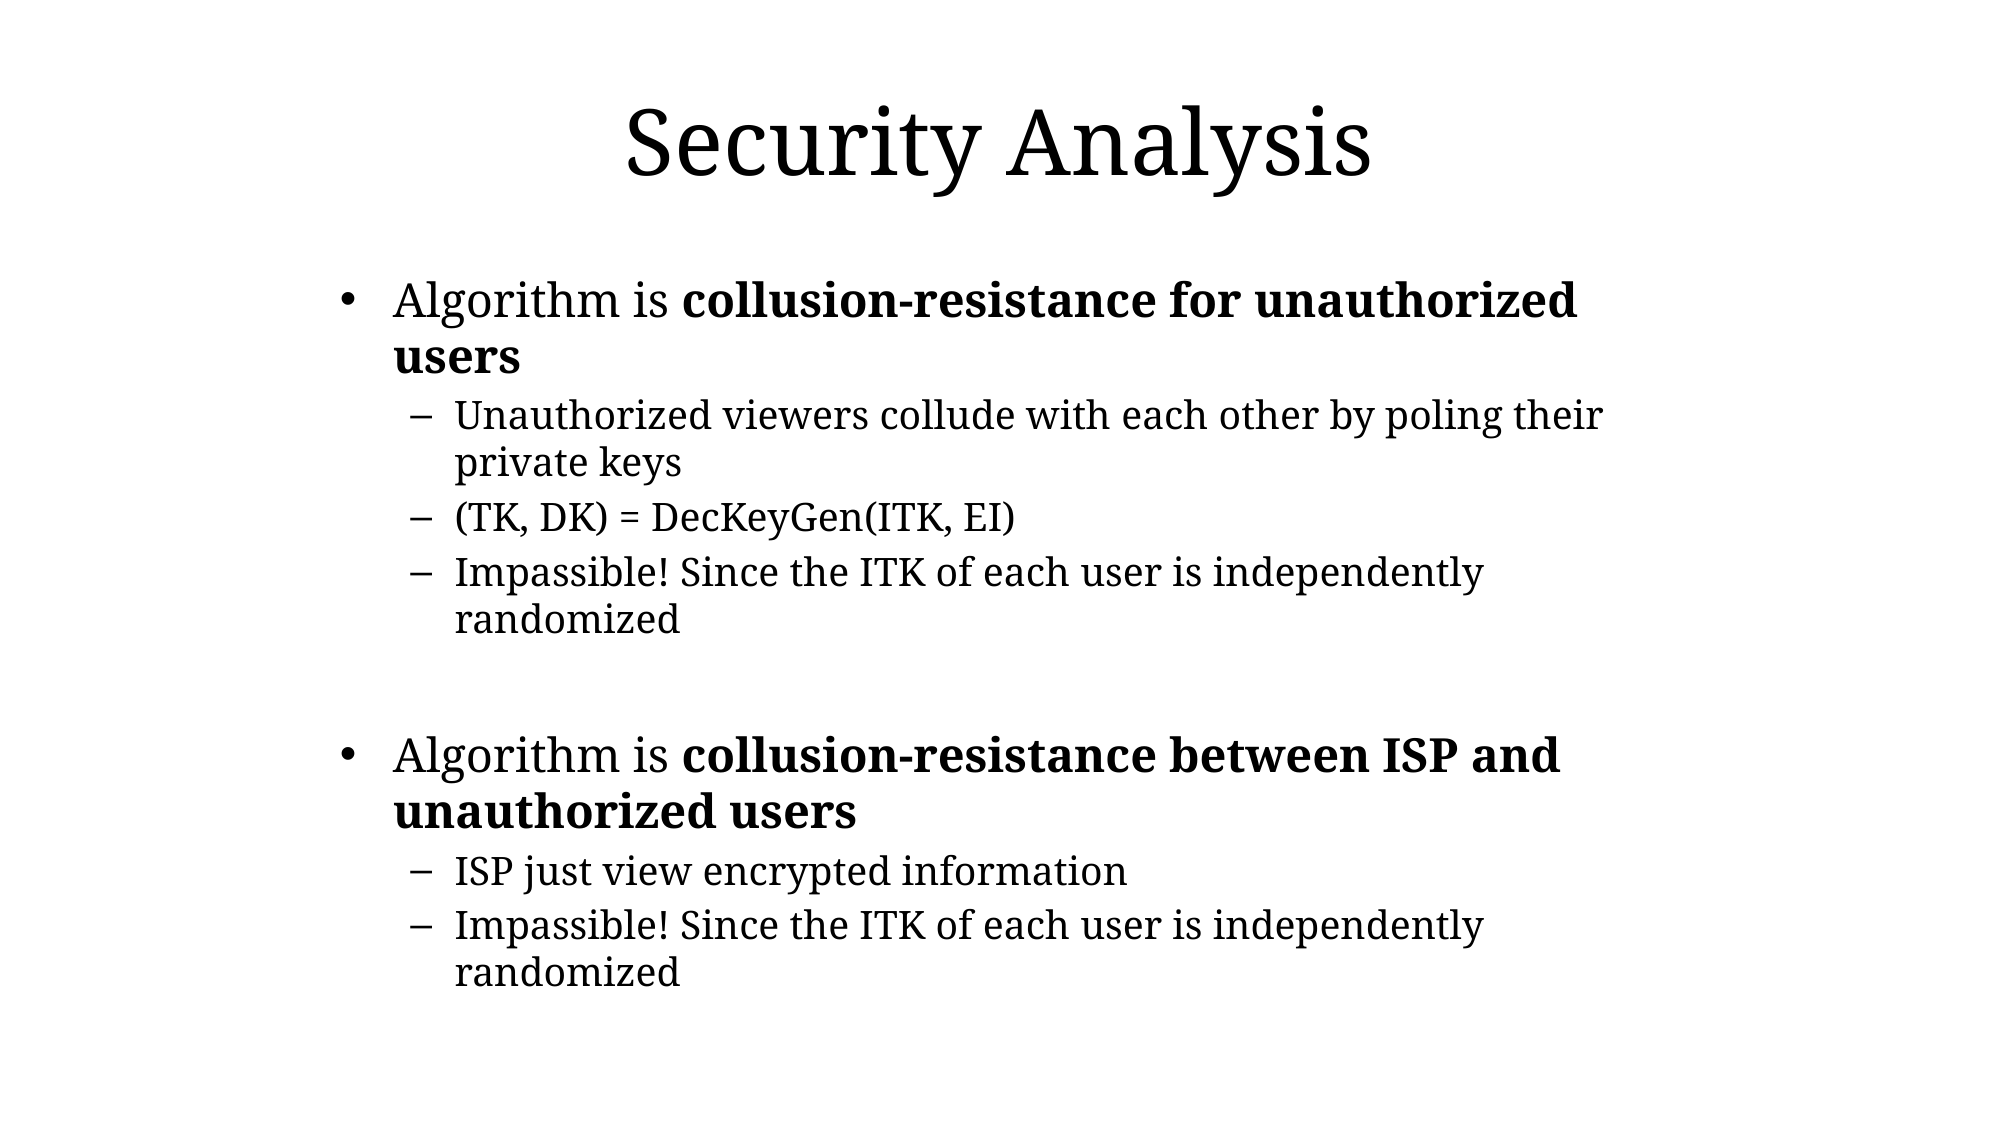

# Security Analysis
Algorithm is collusion-resistance for unauthorized users
Unauthorized viewers collude with each other by poling their private keys
(TK, DK) = DecKeyGen(ITK, EI)
Impassible! Since the ITK of each user is independently randomized

Algorithm is collusion-resistance between ISP and unauthorized users
ISP just view encrypted information
Impassible! Since the ITK of each user is independently randomized